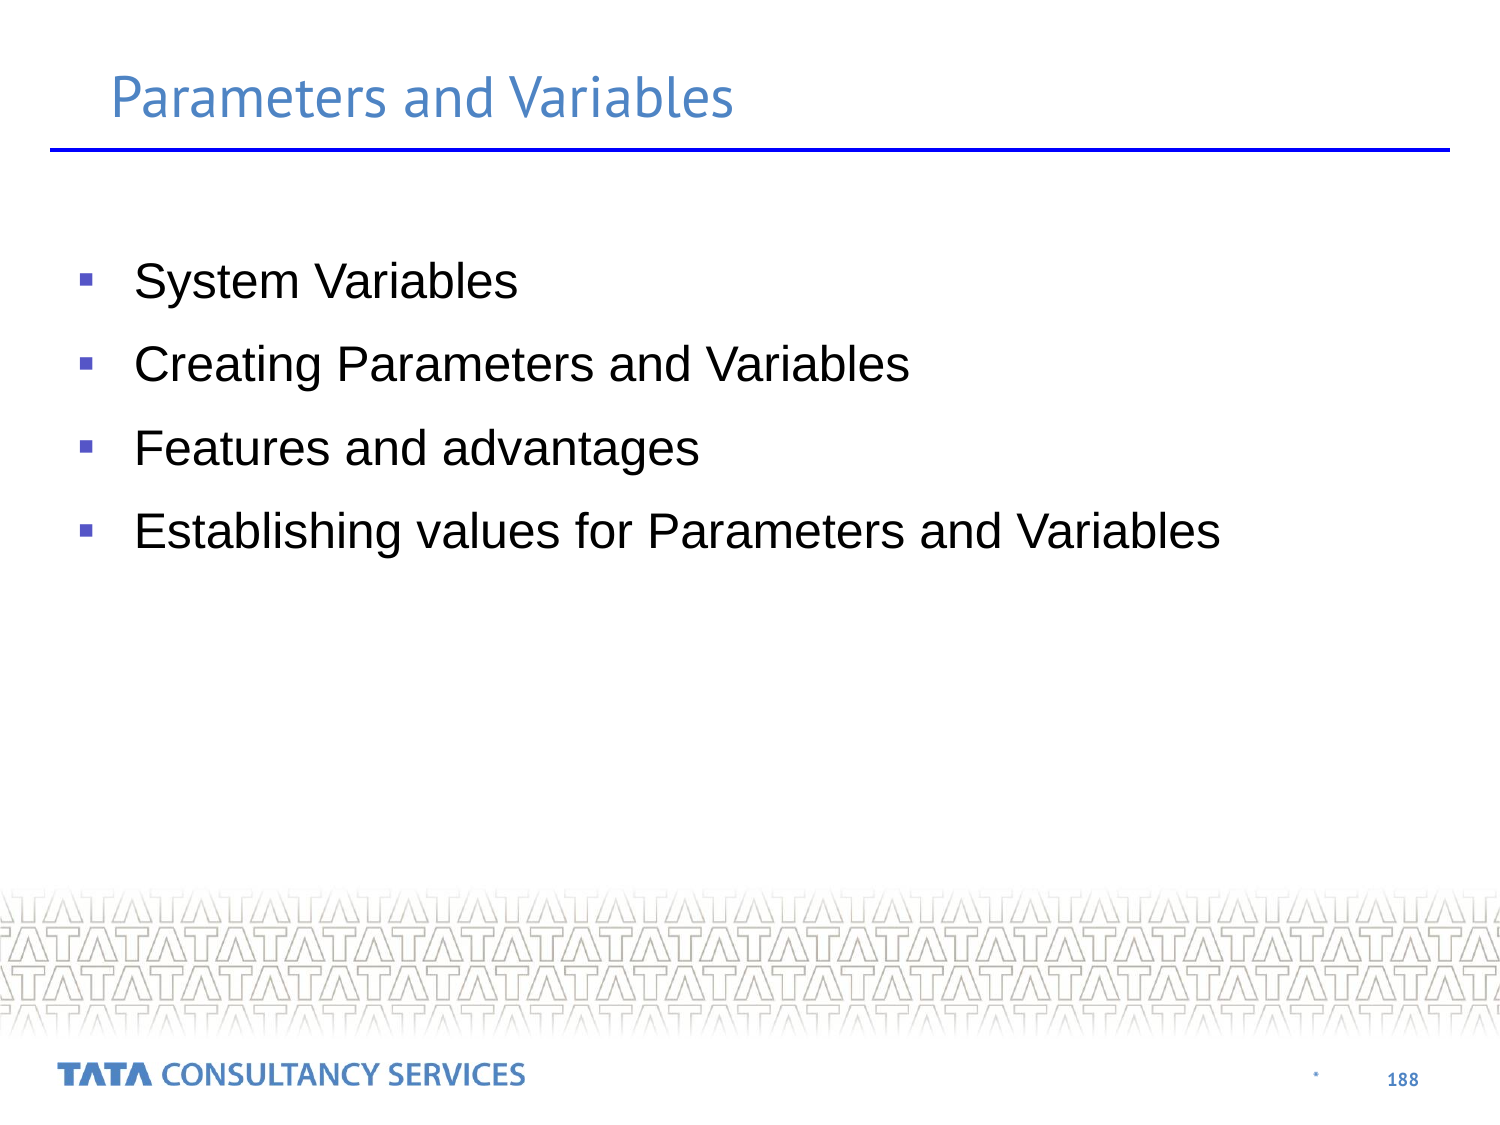

Parameters and Variables
System Variables
Creating Parameters and Variables
Features and advantages
Establishing values for Parameters and Variables

188